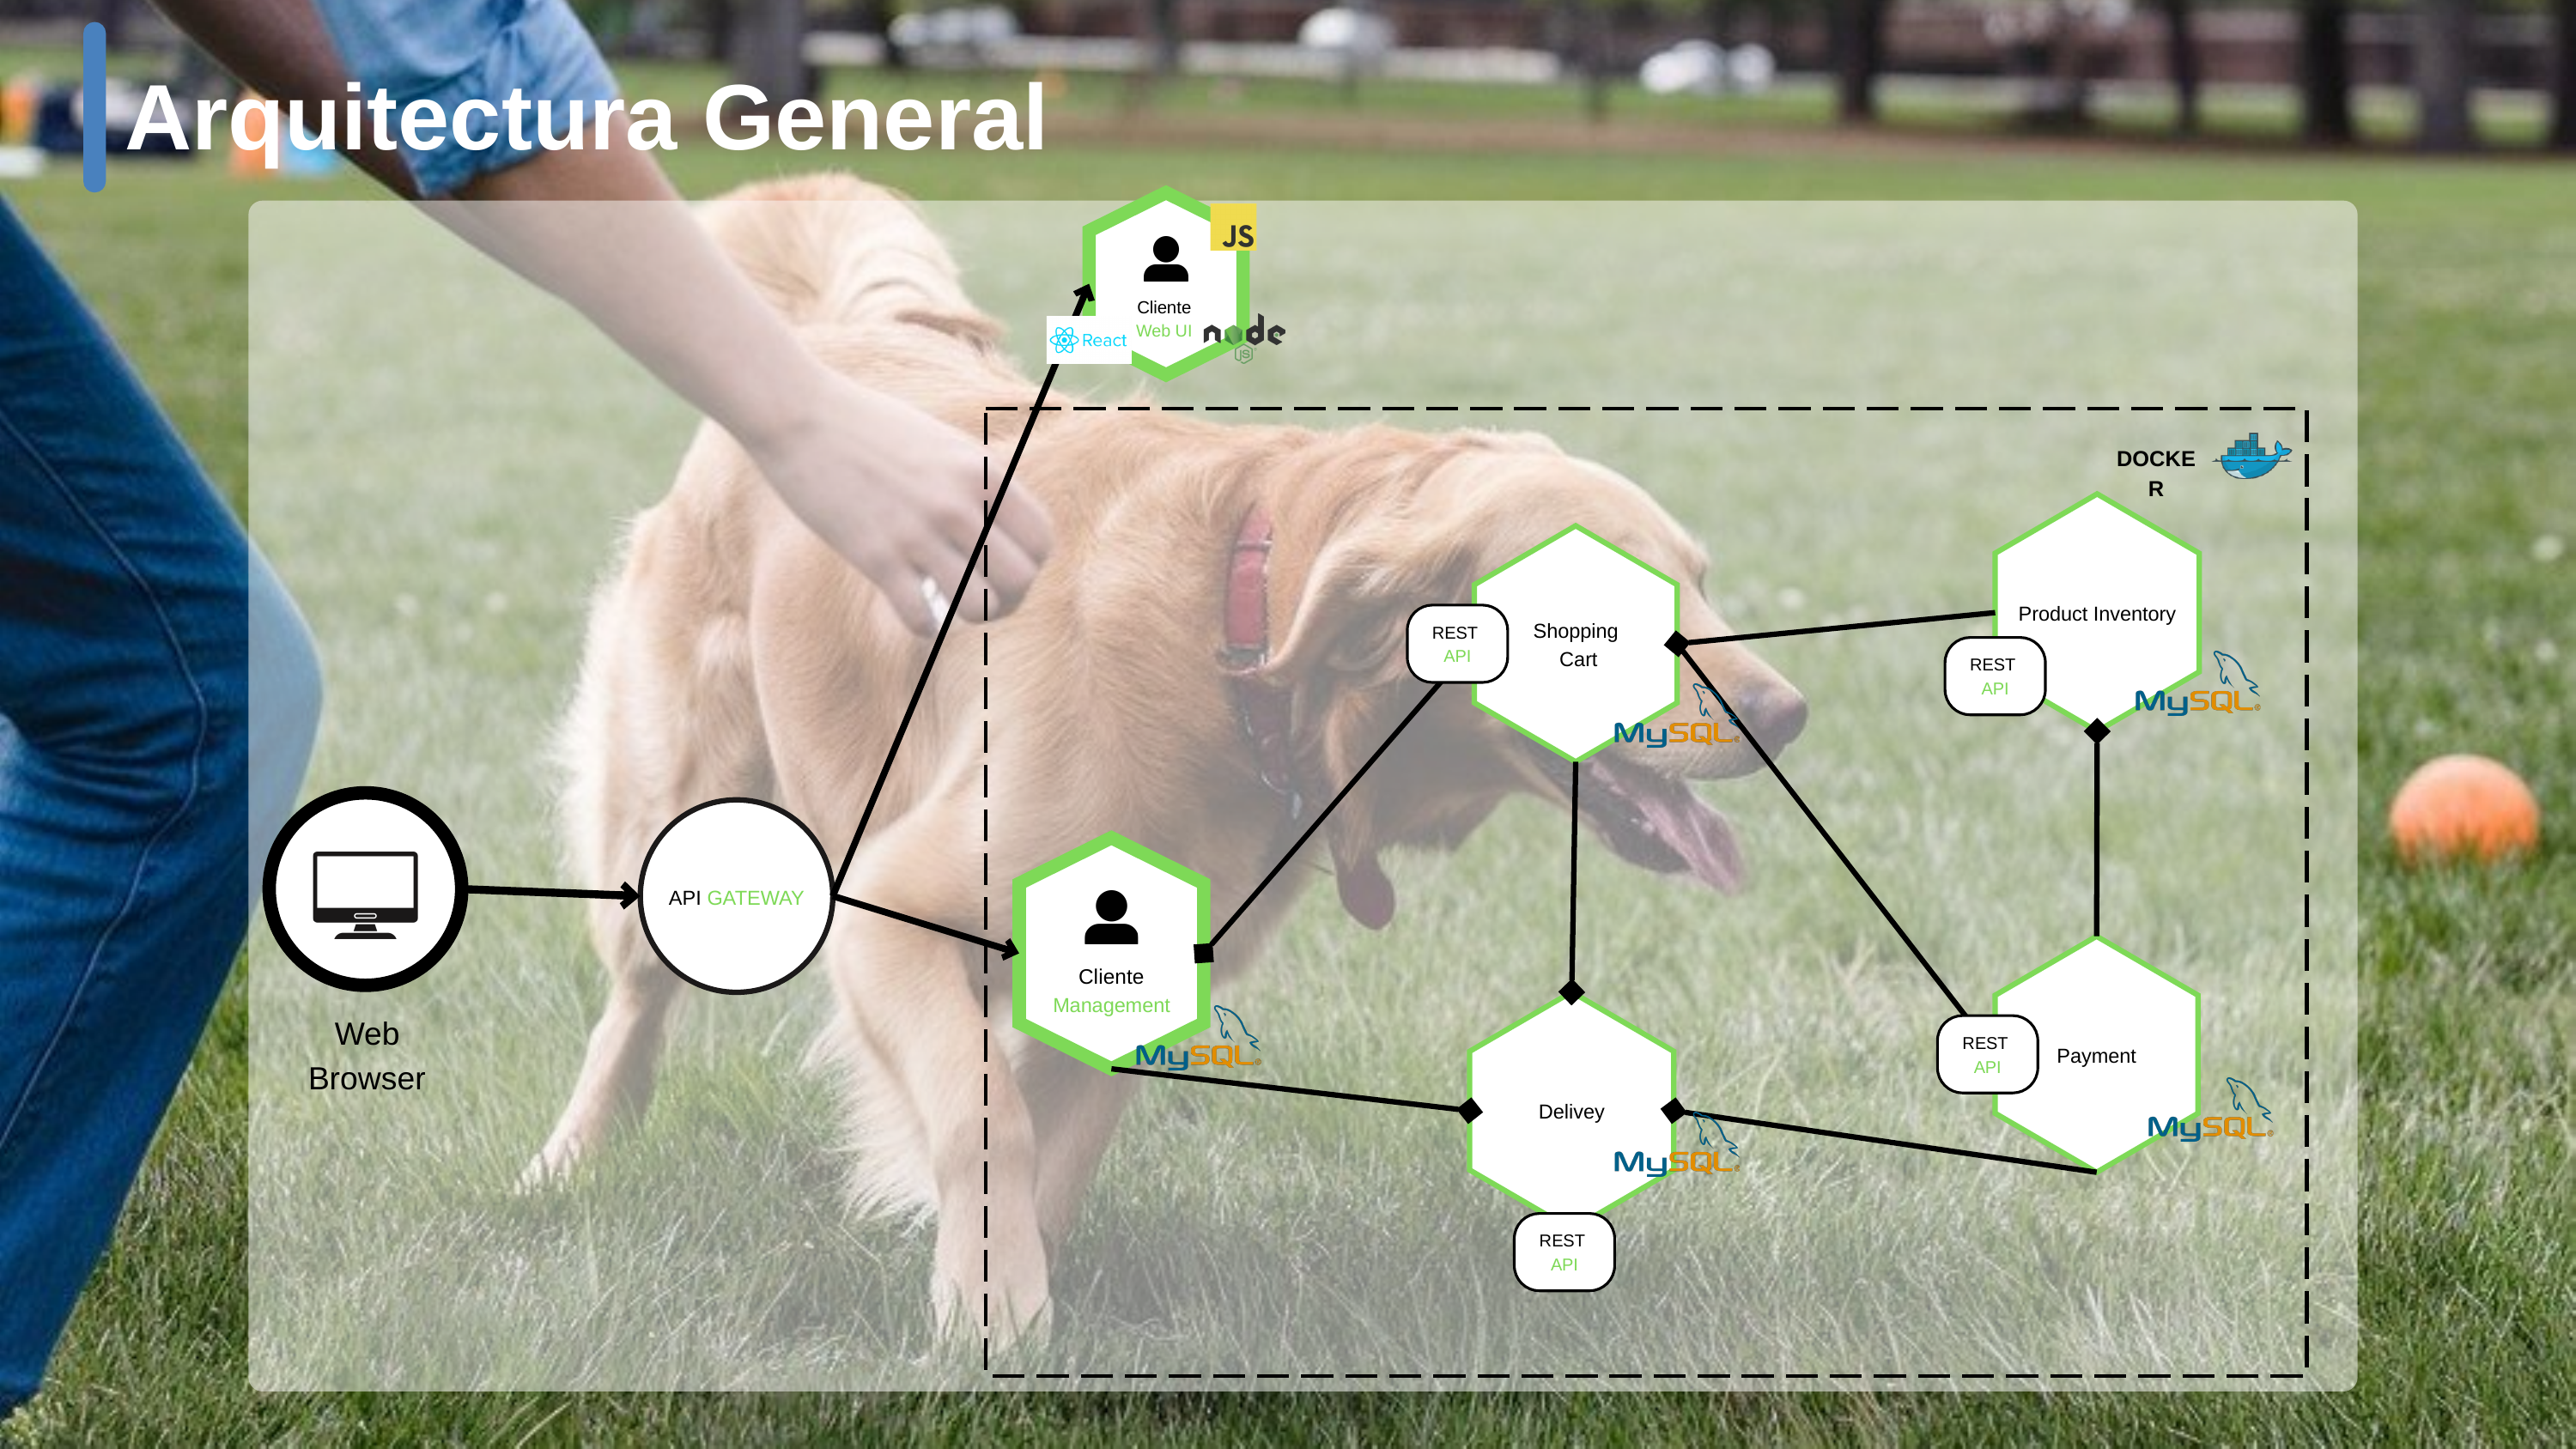

Arquitectura General

Cliente
Web UI

DOCKER

Product Inventory

Shopping
 Cart

REST
API

REST
API

API GATEWAY

Cliente
Management

Payment

Delivey

Web Browser

REST
API

REST
API